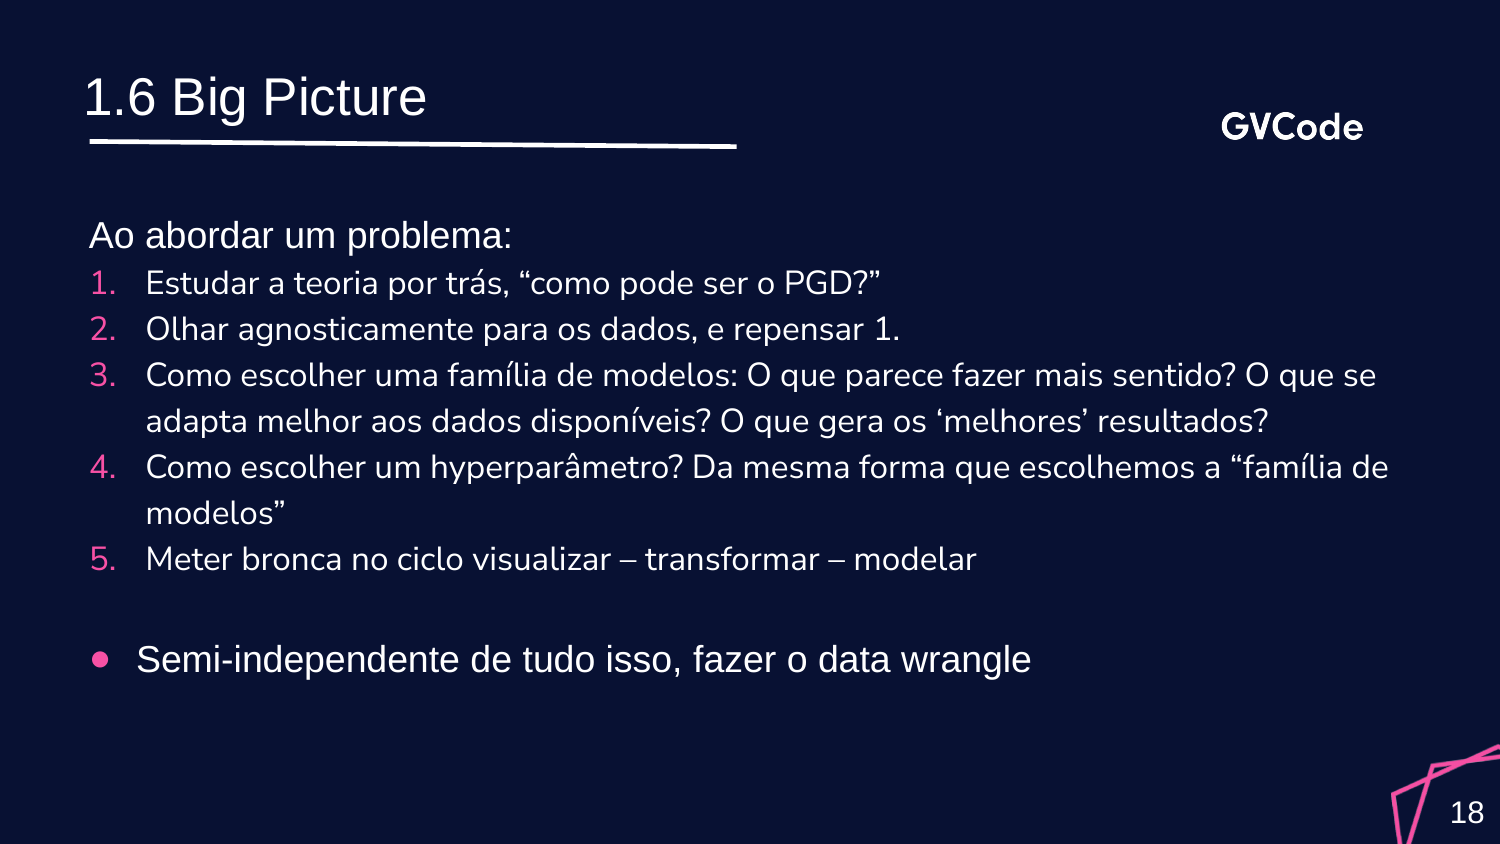

# 1.6 Big Picture
Ao abordar um problema:
Estudar a teoria por trás, “como pode ser o PGD?”
Olhar agnosticamente para os dados, e repensar 1.
Como escolher uma família de modelos: O que parece fazer mais sentido? O que se adapta melhor aos dados disponíveis? O que gera os ‘melhores’ resultados?
Como escolher um hyperparâmetro? Da mesma forma que escolhemos a “família de modelos”
Meter bronca no ciclo visualizar – transformar – modelar

Semi-independente de tudo isso, fazer o data wrangle
18